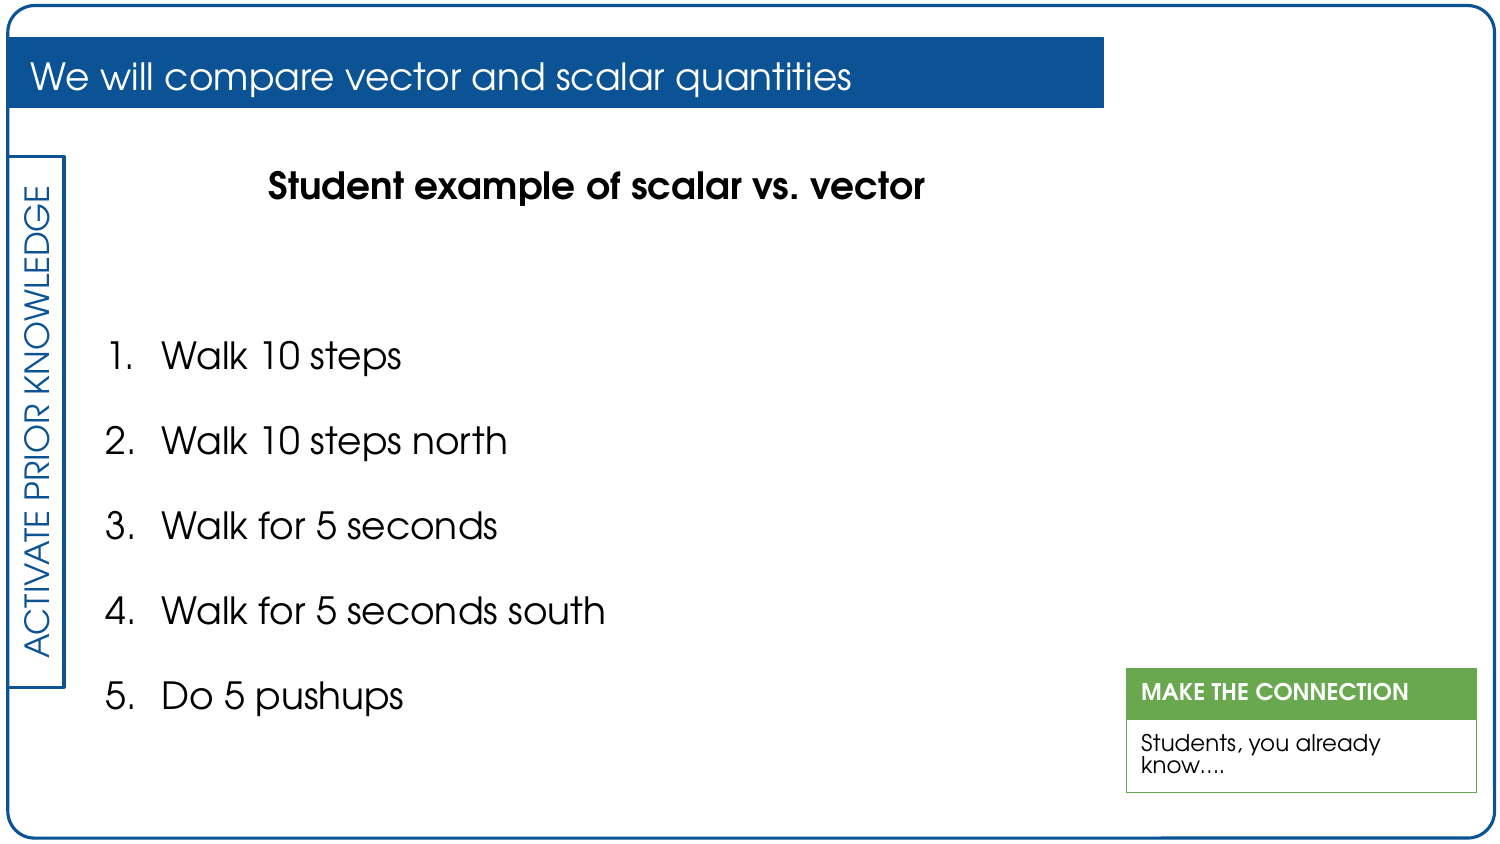

We will compare vector and scalar quantities
Student example of scalar vs. vector

Walk 10 steps
Walk 10 steps north
Walk for 5 seconds
Walk for 5 seconds south
Do 5 pushups

| MAKE THE CONNECTION |
| --- |
| Students, you already know…. |